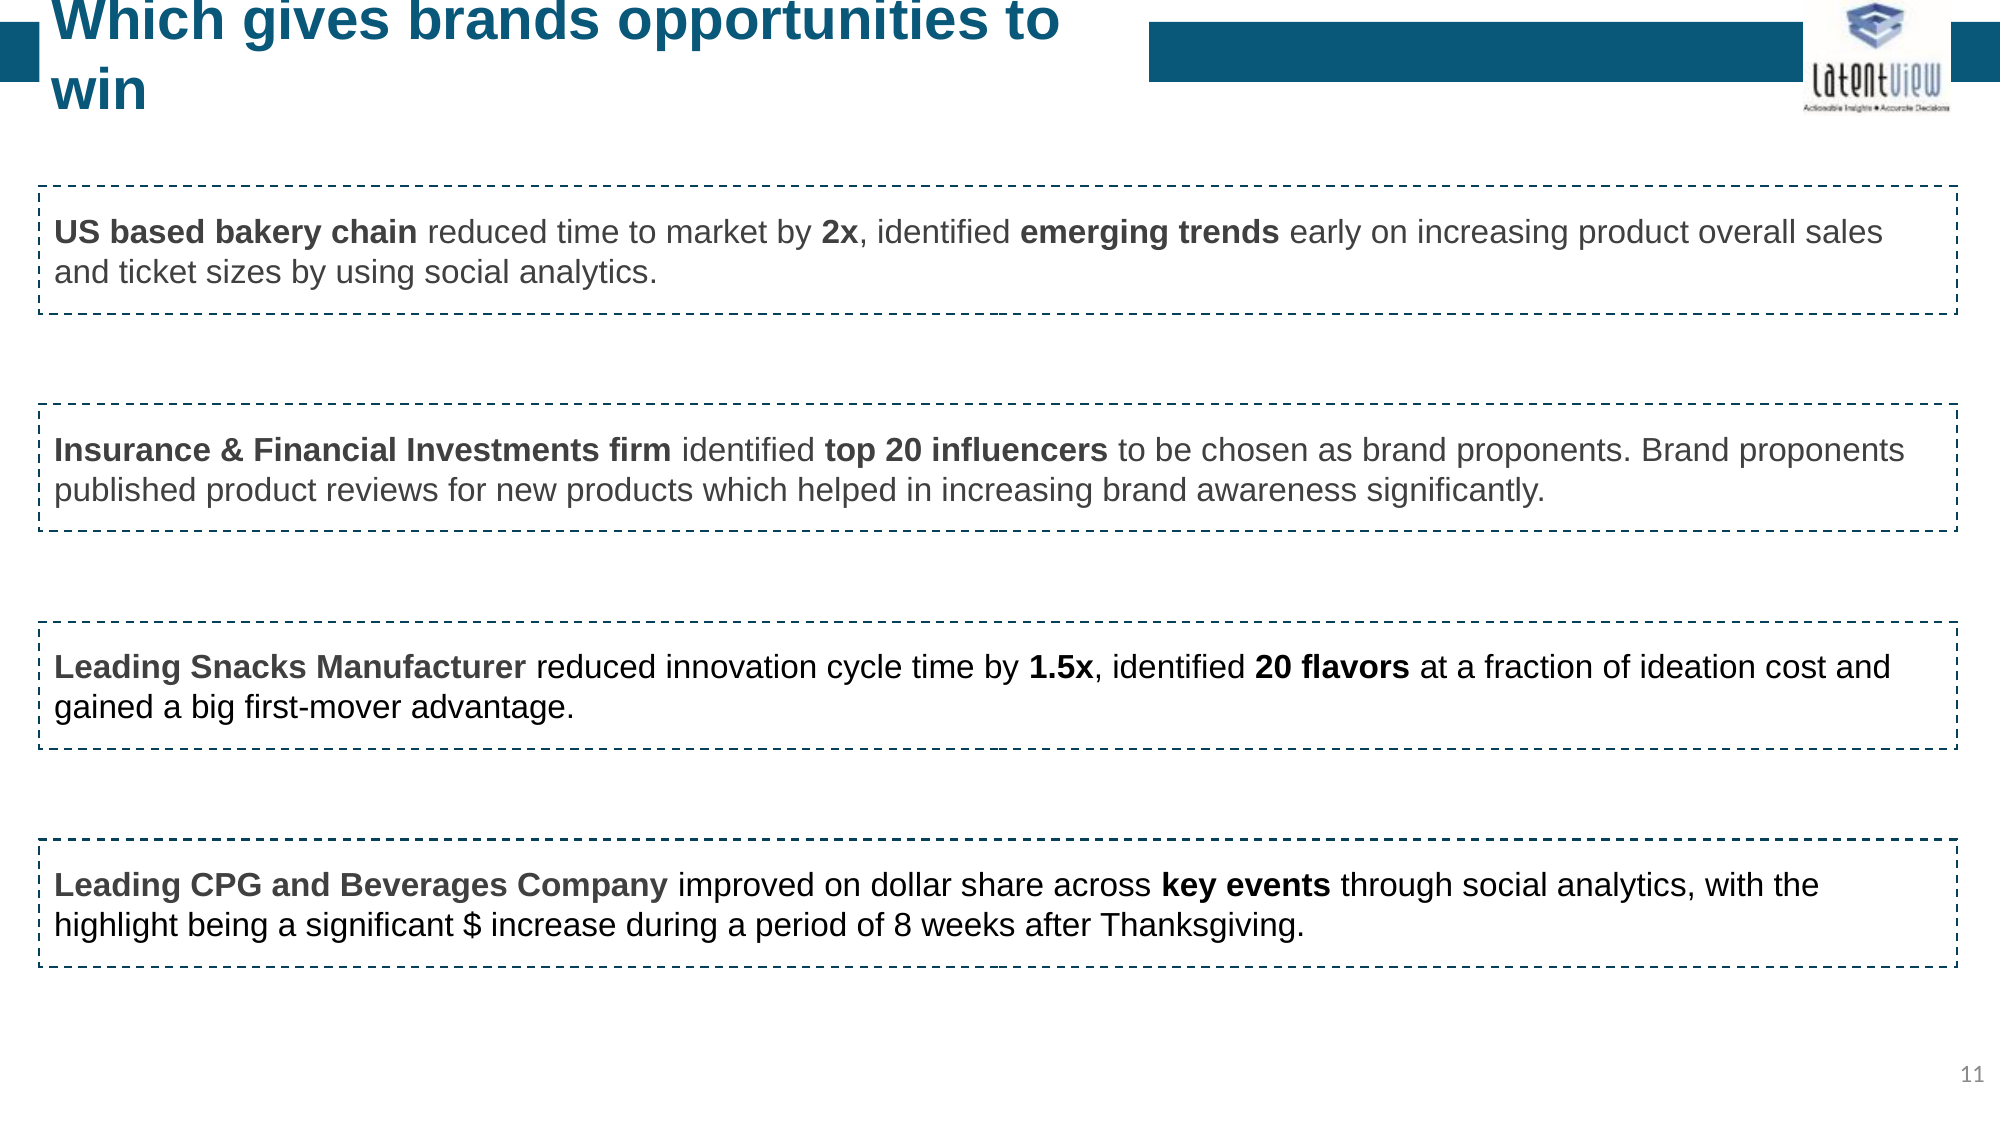

# Which gives brands opportunities to win
US based bakery chain reduced time to market by 2x, identified emerging trends early on increasing product overall sales and ticket sizes by using social analytics.
Insurance & Financial Investments firm identified top 20 influencers to be chosen as brand proponents. Brand proponents published product reviews for new products which helped in increasing brand awareness significantly.
Leading Snacks Manufacturer reduced innovation cycle time by 1.5x, identified 20 flavors at a fraction of ideation cost and gained a big first-mover advantage.
Leading CPG and Beverages Company improved on dollar share across key events through social analytics, with the highlight being a significant $ increase during a period of 8 weeks after Thanksgiving.
11